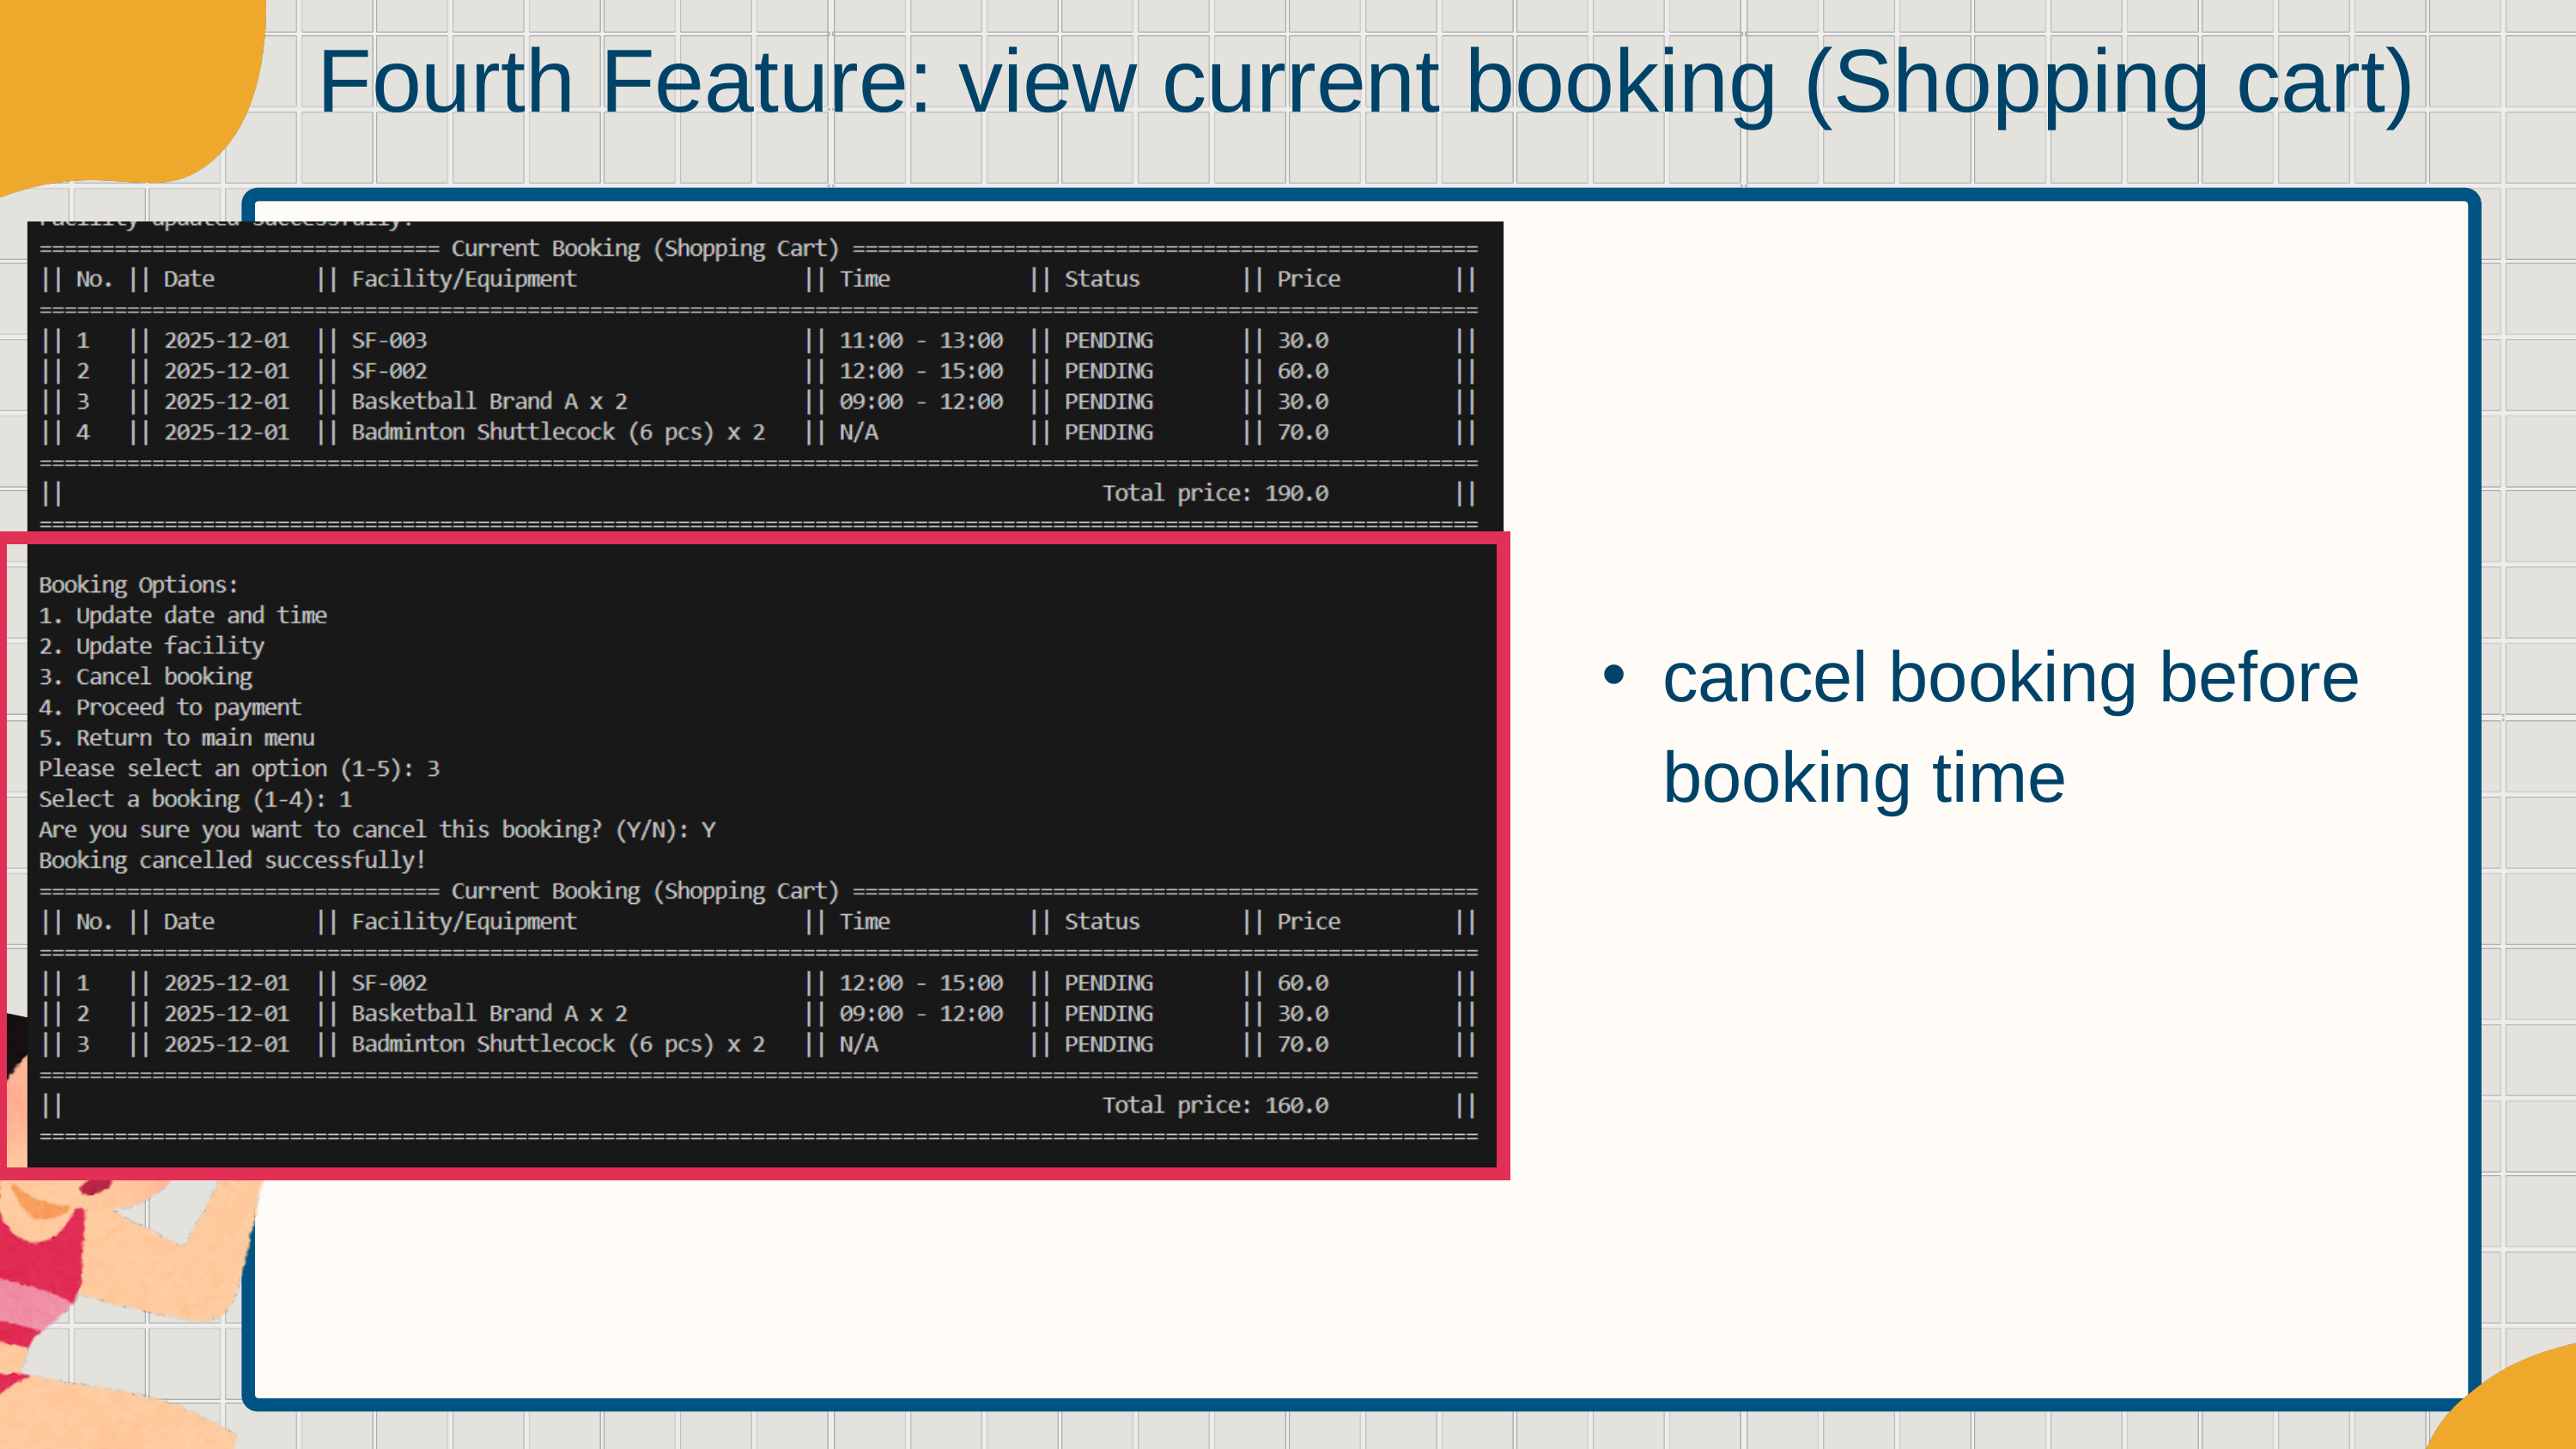

Fourth Feature: view current booking (Shopping cart)

cancel booking before booking time